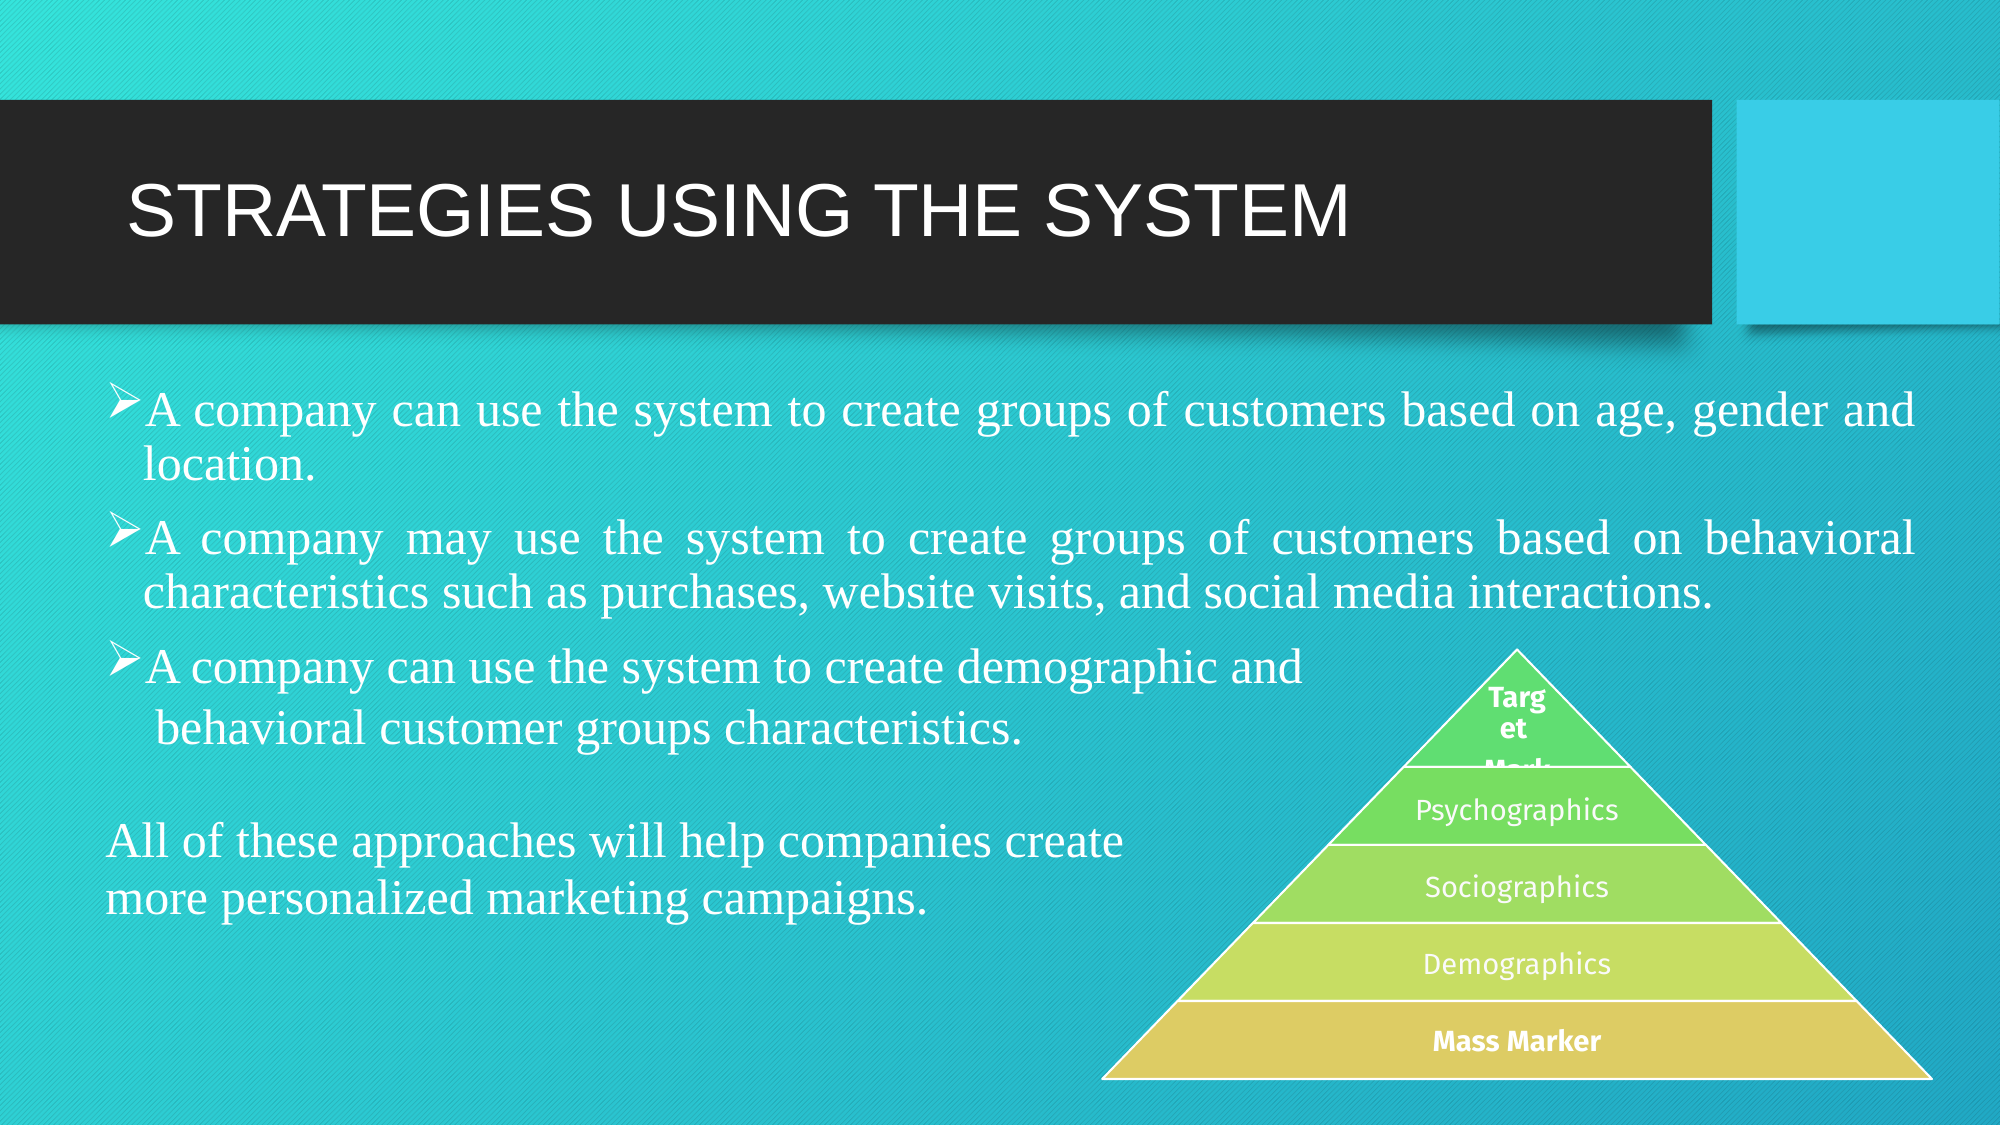

# STRATEGIES USING THE SYSTEM
A company can use the system to create groups of customers based on age, gender and location.
A company may use the system to create groups of customers based on behavioral characteristics such as purchases, website visits, and social media interactions.
A company can use the system to create demographic and
    behavioral customer groups characteristics.

All of these approaches will help companies create
more personalized marketing campaigns.

Target
Market
Psychographics
Sociographics
Demographics
Mass Marker